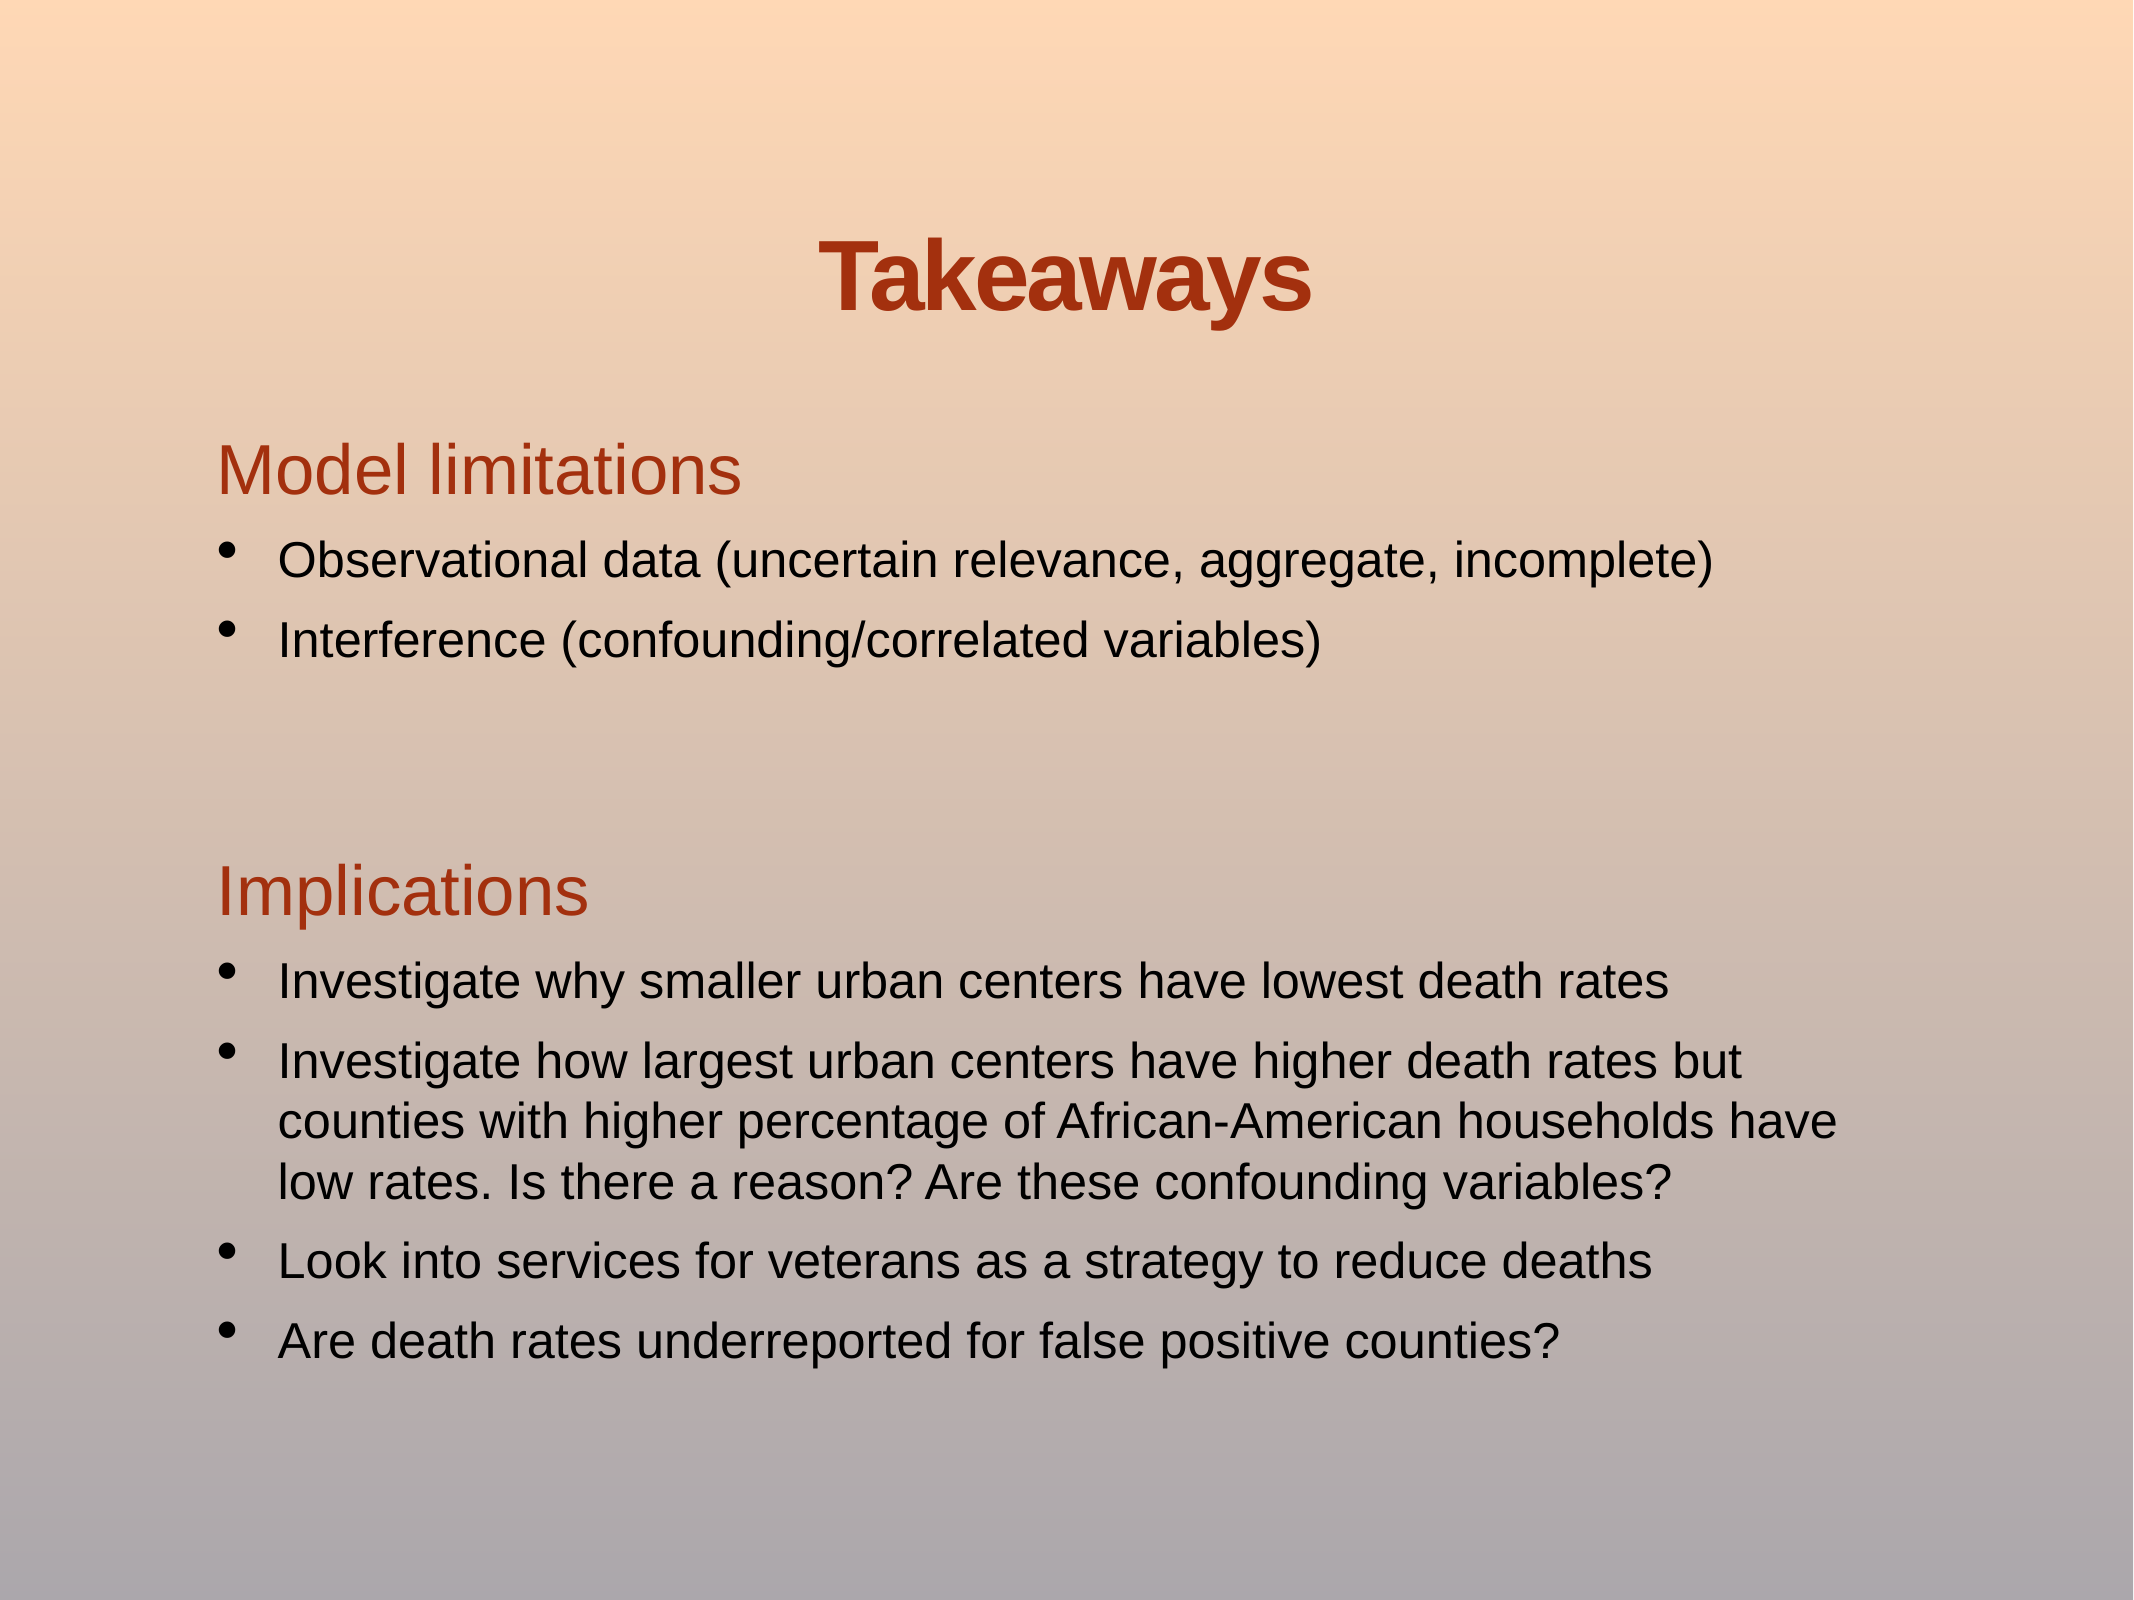

# Takeaways
Model limitations
Observational data (uncertain relevance, aggregate, incomplete)
Interference (confounding/correlated variables)

Implications
Investigate why smaller urban centers have lowest death rates
Investigate how largest urban centers have higher death rates but counties with higher percentage of African-American households have low rates. Is there a reason? Are these confounding variables?
Look into services for veterans as a strategy to reduce deaths
Are death rates underreported for false positive counties?